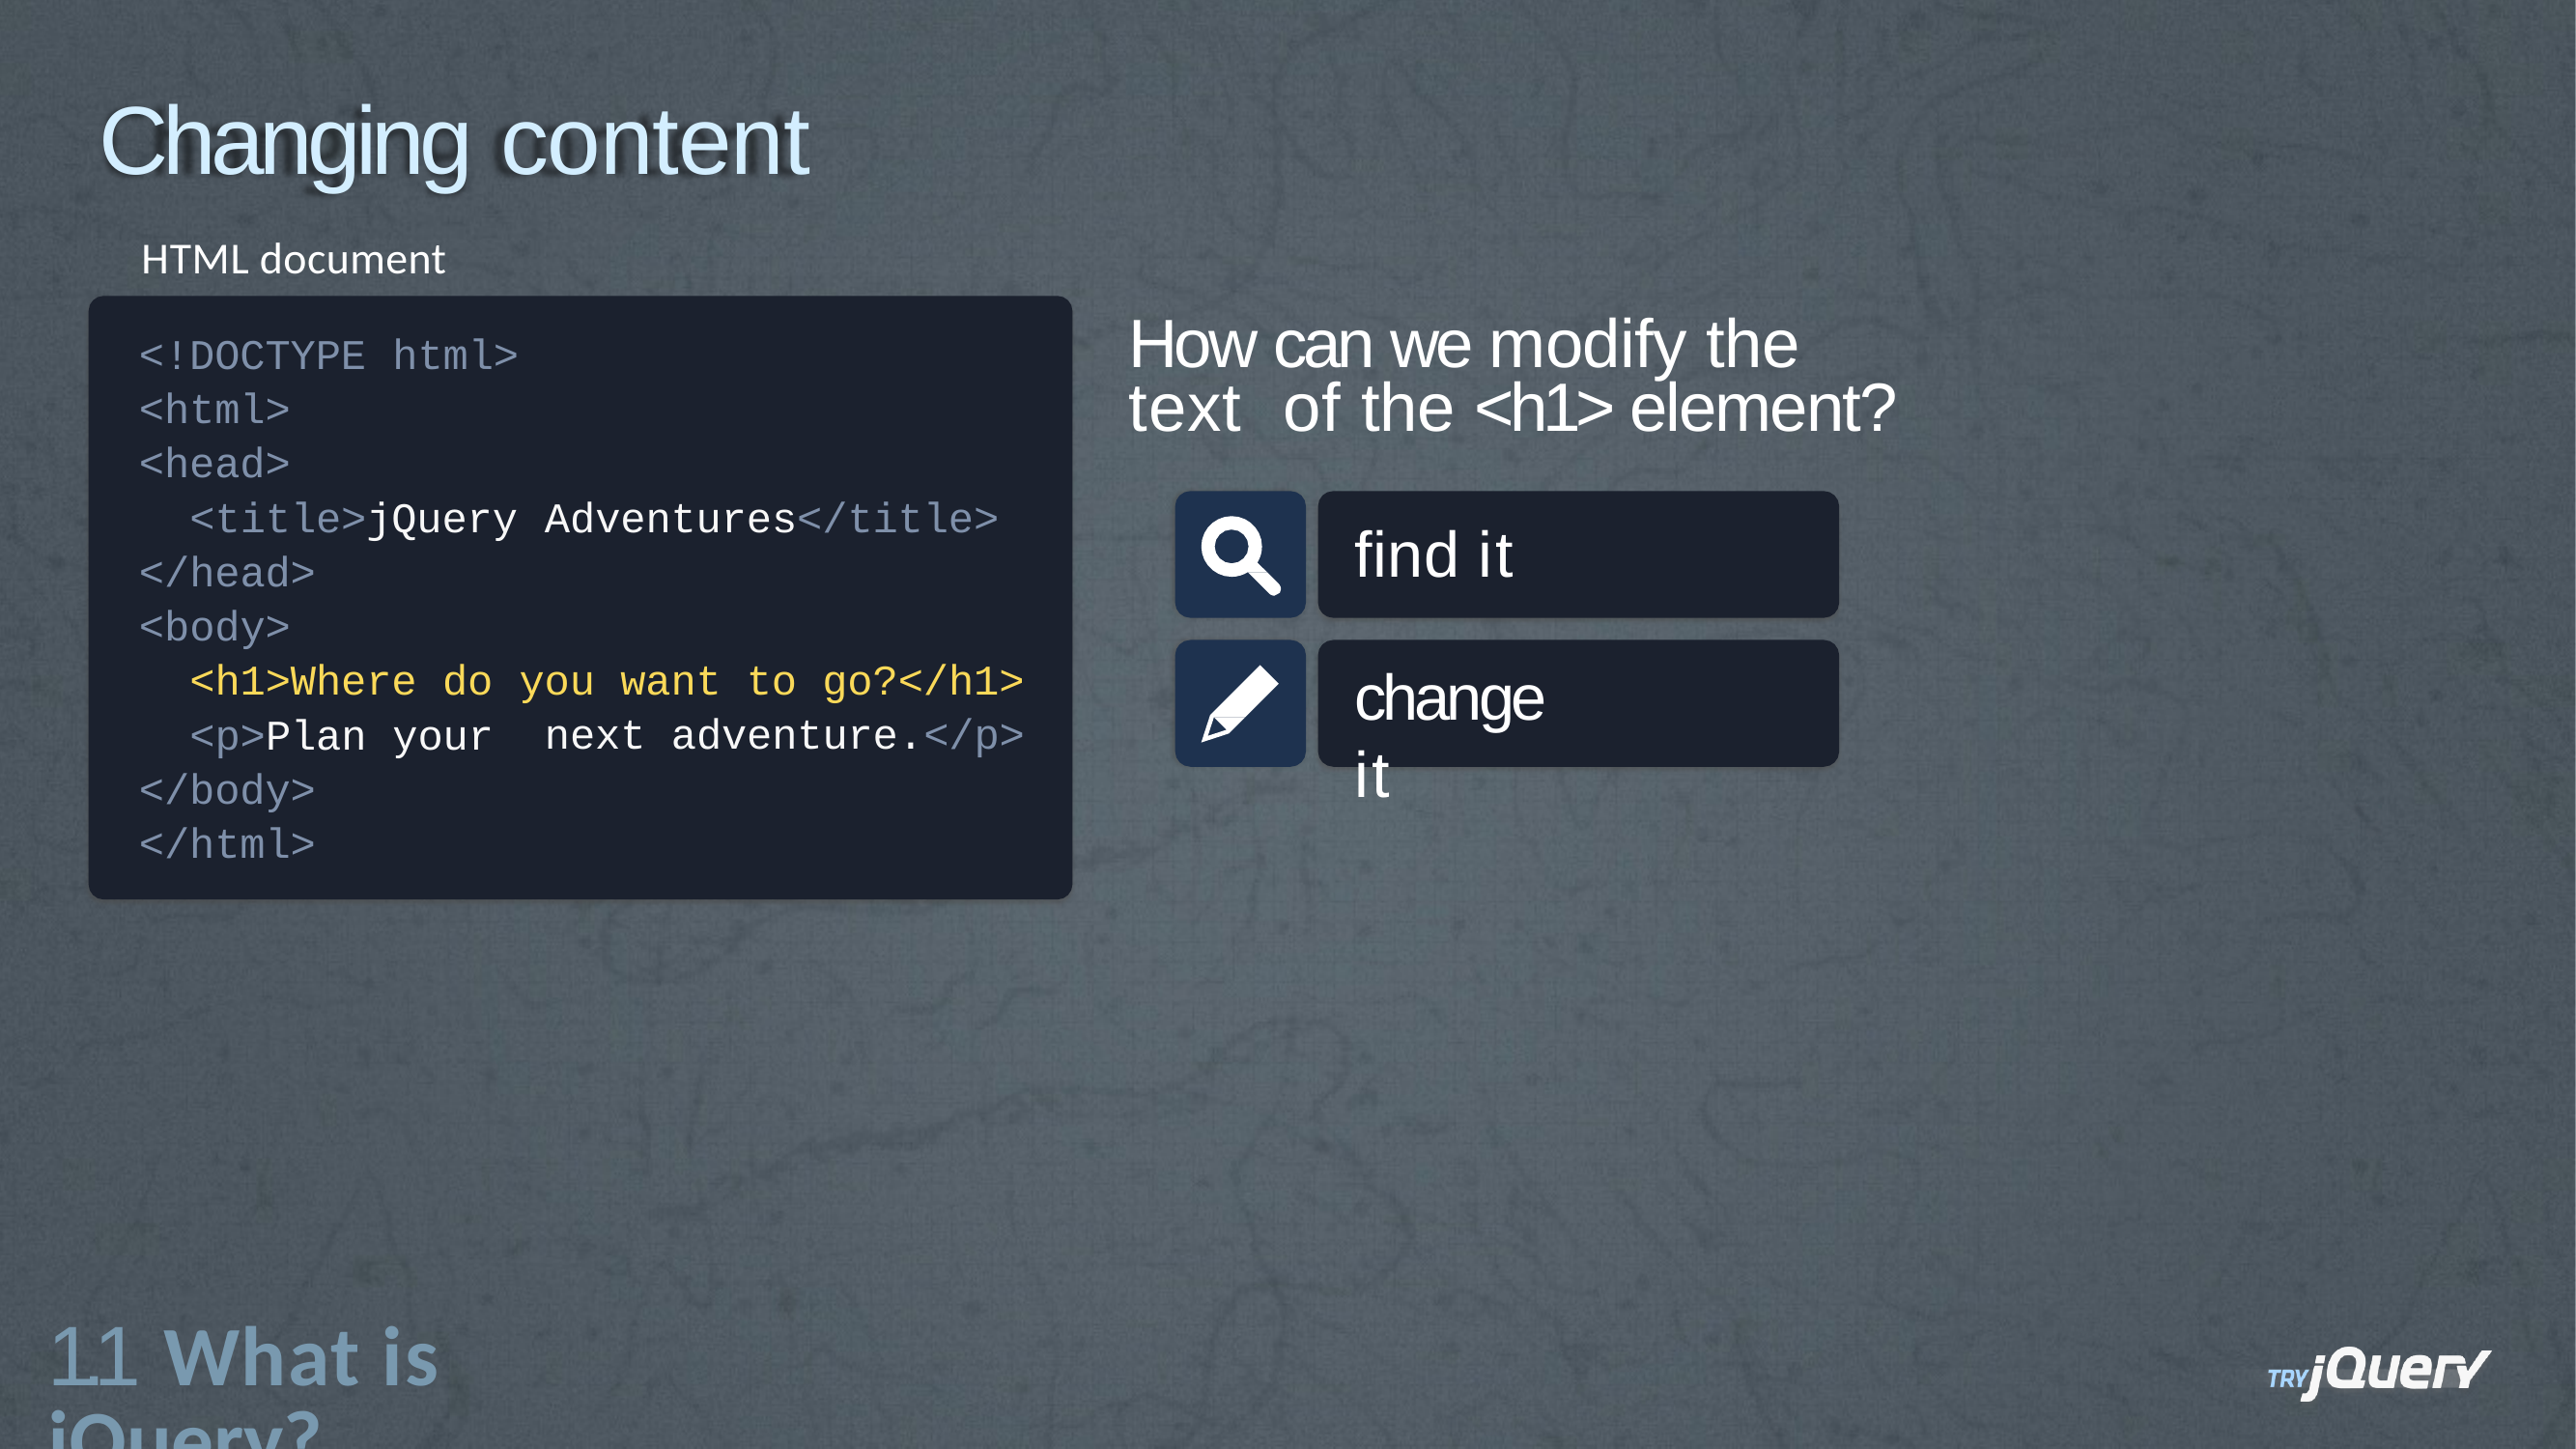

# Changing content

HTML document

How can we modify the text  of the <h1> element?
<!DOCTYPE
<html>
<head>
html>

<title>jQuery
</head>
<body>
Adventures</title>

find it

you want to go?</h1>  next adventure.</p>
<h1>Where do
change it

<p>Plan
</body>
</html>
your
1.1  What is jQuery?